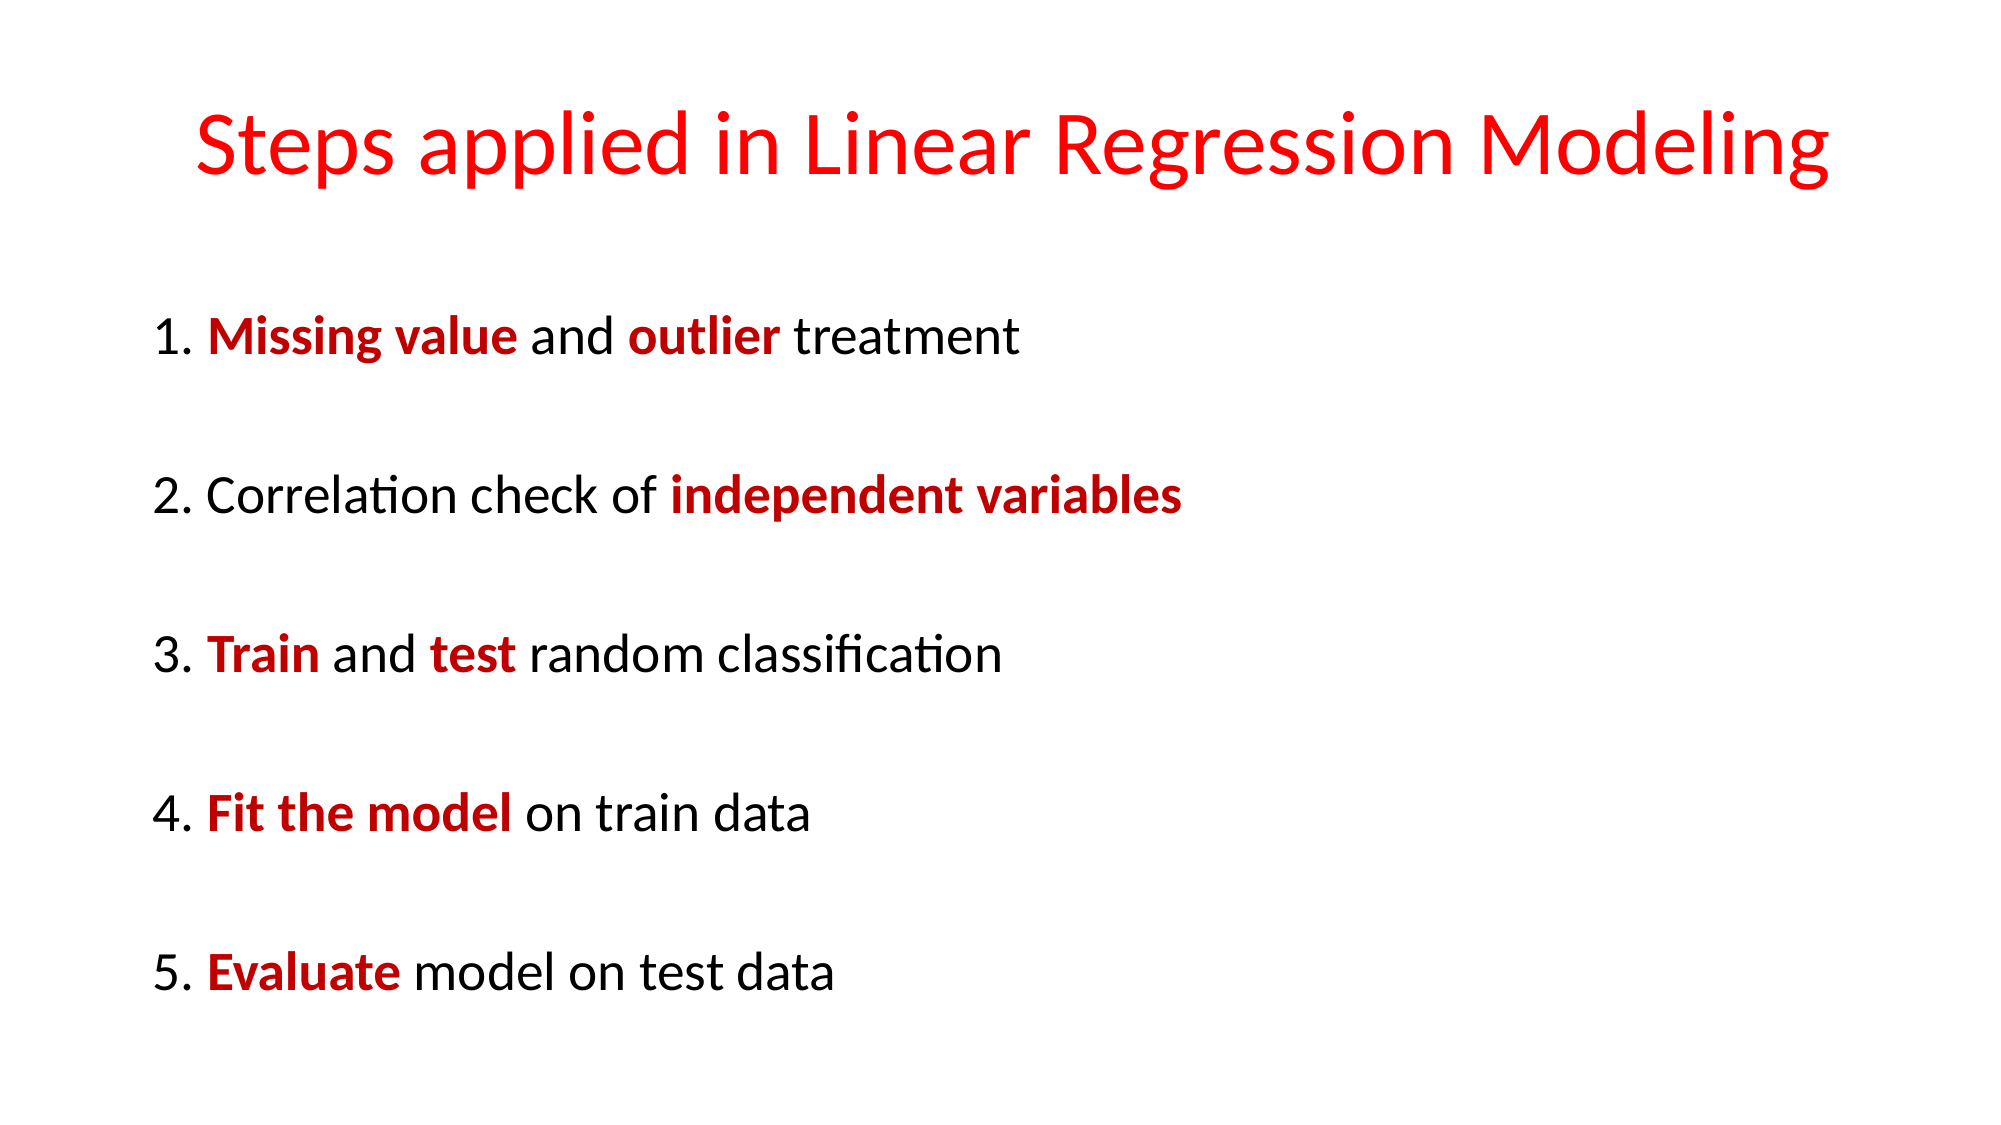

# Steps applied in Linear Regression Modeling
1. Missing value and outlier treatment

2. Correlation check of independent variables

3. Train and test random classification

4. Fit the model on train data

5. Evaluate model on test data